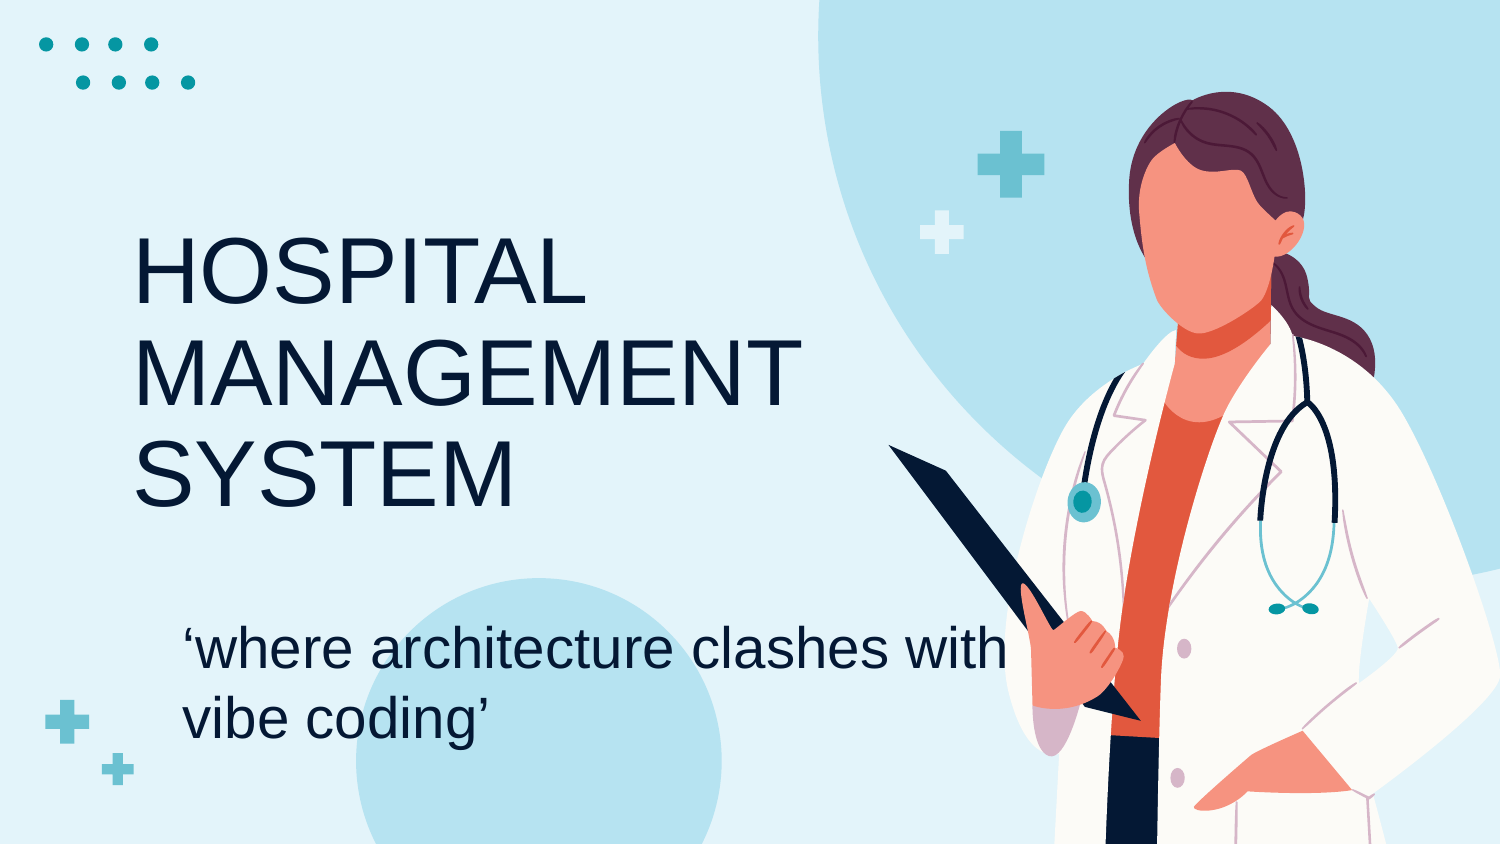

# HOSPITAL MANAGEMENT SYSTEM

‘where architecture clashes with vibe coding’